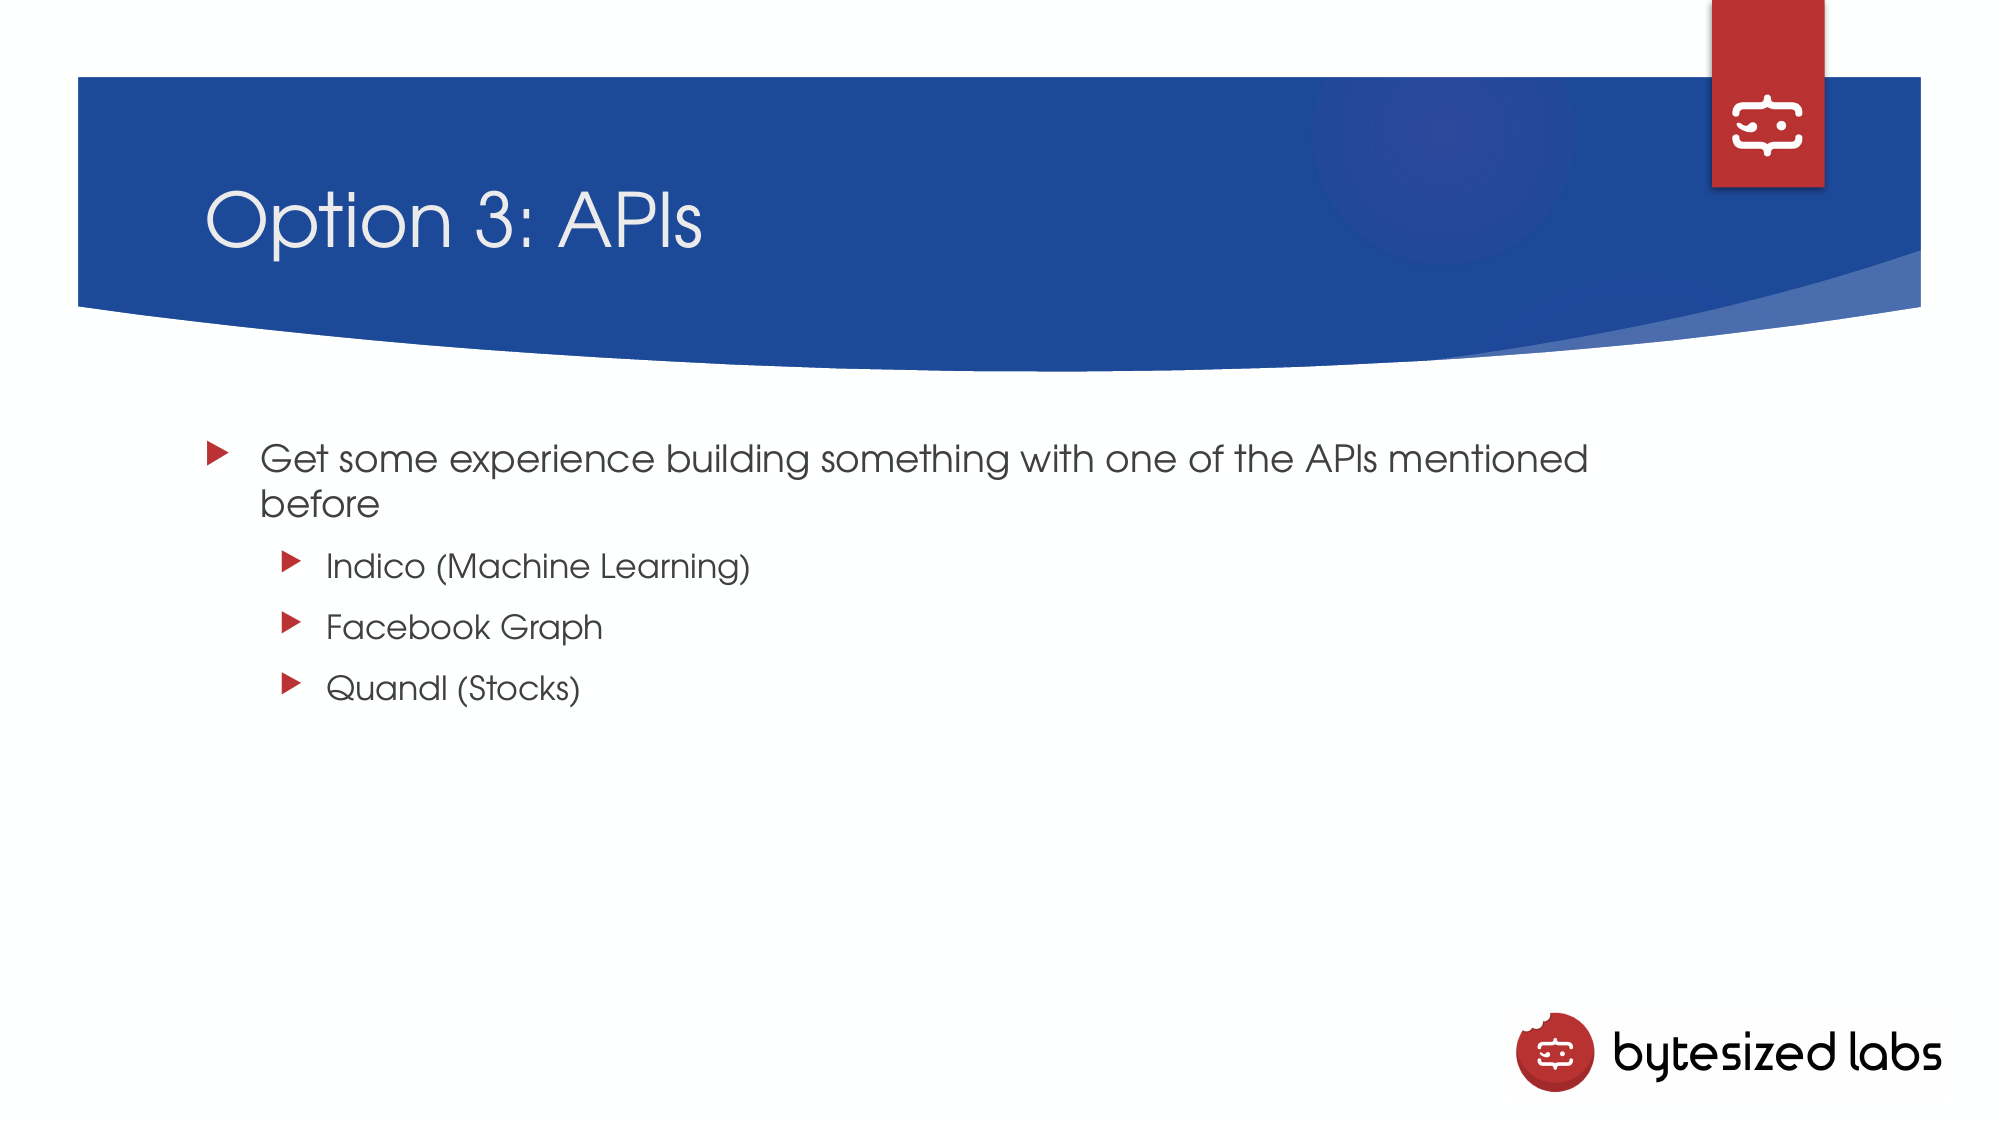

# Option 3: APIs
Get some experience building something with one of the APIs mentioned before
Indico (Machine Learning)
Facebook Graph
Quandl (Stocks)